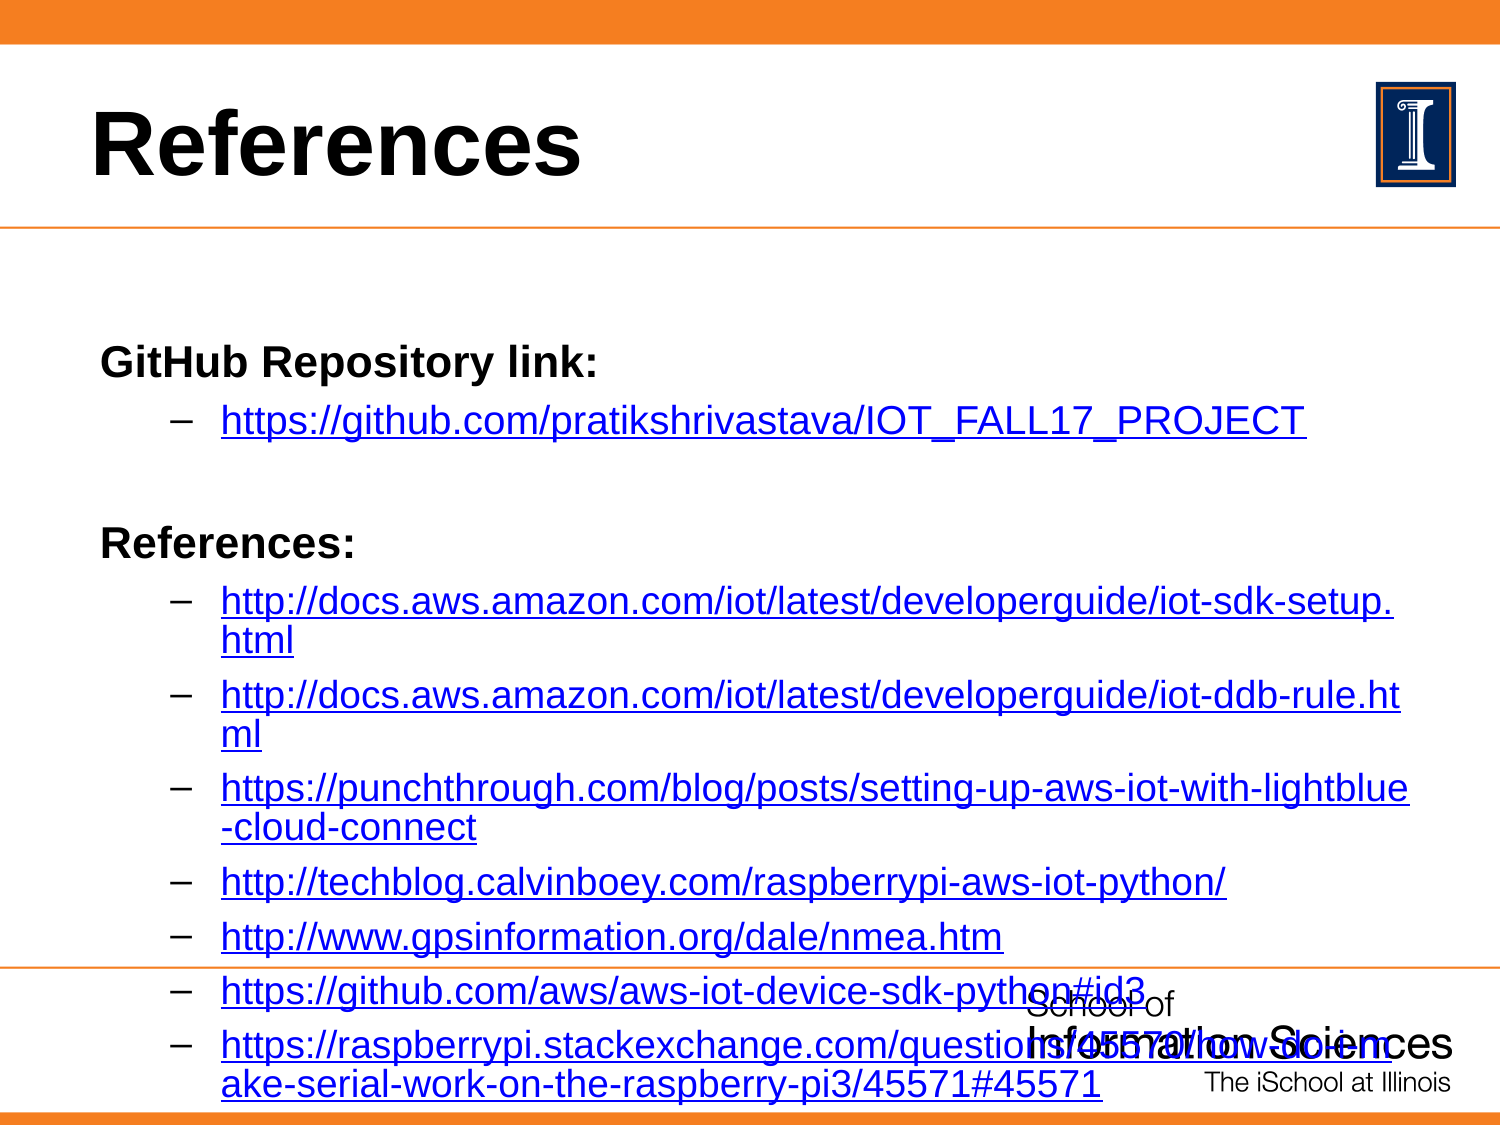

# References

GitHub Repository link:
https://github.com/pratikshrivastava/IOT_FALL17_PROJECT

References:
http://docs.aws.amazon.com/iot/latest/developerguide/iot-sdk-setup.html
http://docs.aws.amazon.com/iot/latest/developerguide/iot-ddb-rule.html
https://punchthrough.com/blog/posts/setting-up-aws-iot-with-lightblue-cloud-connect
http://techblog.calvinboey.com/raspberrypi-aws-iot-python/
http://www.gpsinformation.org/dale/nmea.htm
https://github.com/aws/aws-iot-device-sdk-python#id3
https://raspberrypi.stackexchange.com/questions/45570/how-do-i-make-serial-work-on-the-raspberry-pi3/45571#45571